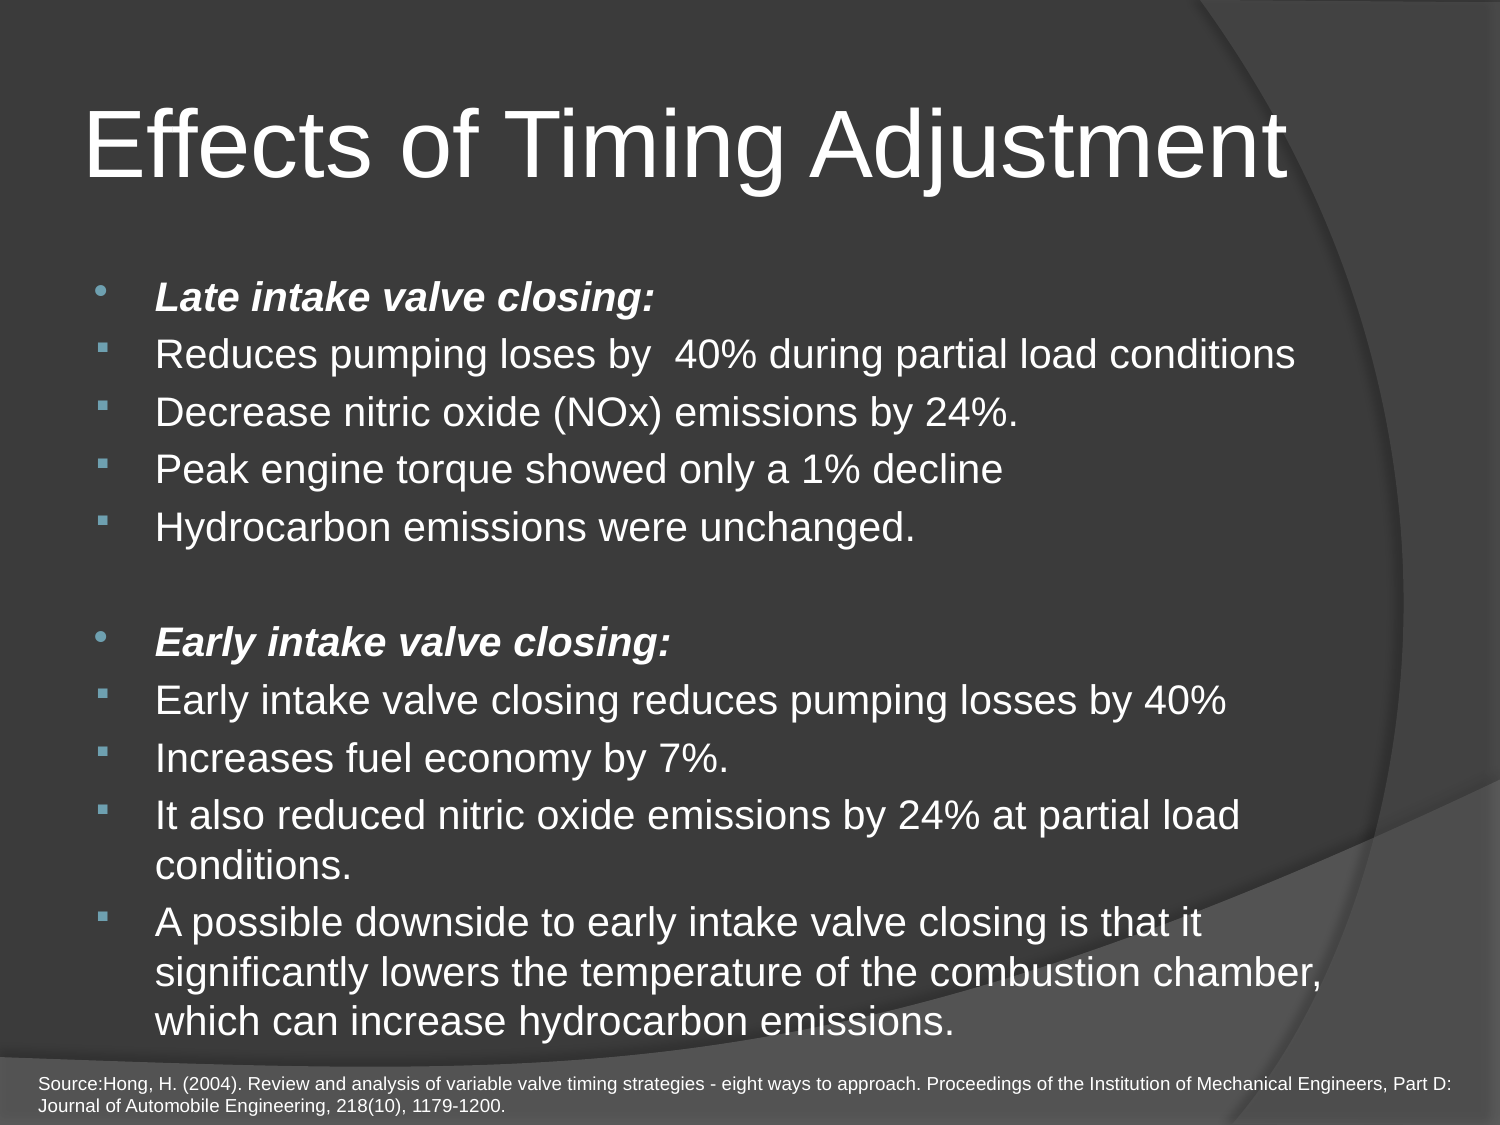

# Effects of Timing Adjustment
Late intake valve closing:
Reduces pumping loses by  40% during partial load conditions
Decrease nitric oxide (NOx) emissions by 24%.
Peak engine torque showed only a 1% decline
Hydrocarbon emissions were unchanged.

Early intake valve closing:
Early intake valve closing reduces pumping losses by 40%
Increases fuel economy by 7%.
It also reduced nitric oxide emissions by 24% at partial load conditions.
A possible downside to early intake valve closing is that it significantly lowers the temperature of the combustion chamber, which can increase hydrocarbon emissions.
Source:Hong, H. (2004). Review and analysis of variable valve timing strategies - eight ways to approach. Proceedings of the Institution of Mechanical Engineers, Part D: Journal of Automobile Engineering, 218(10), 1179-1200.